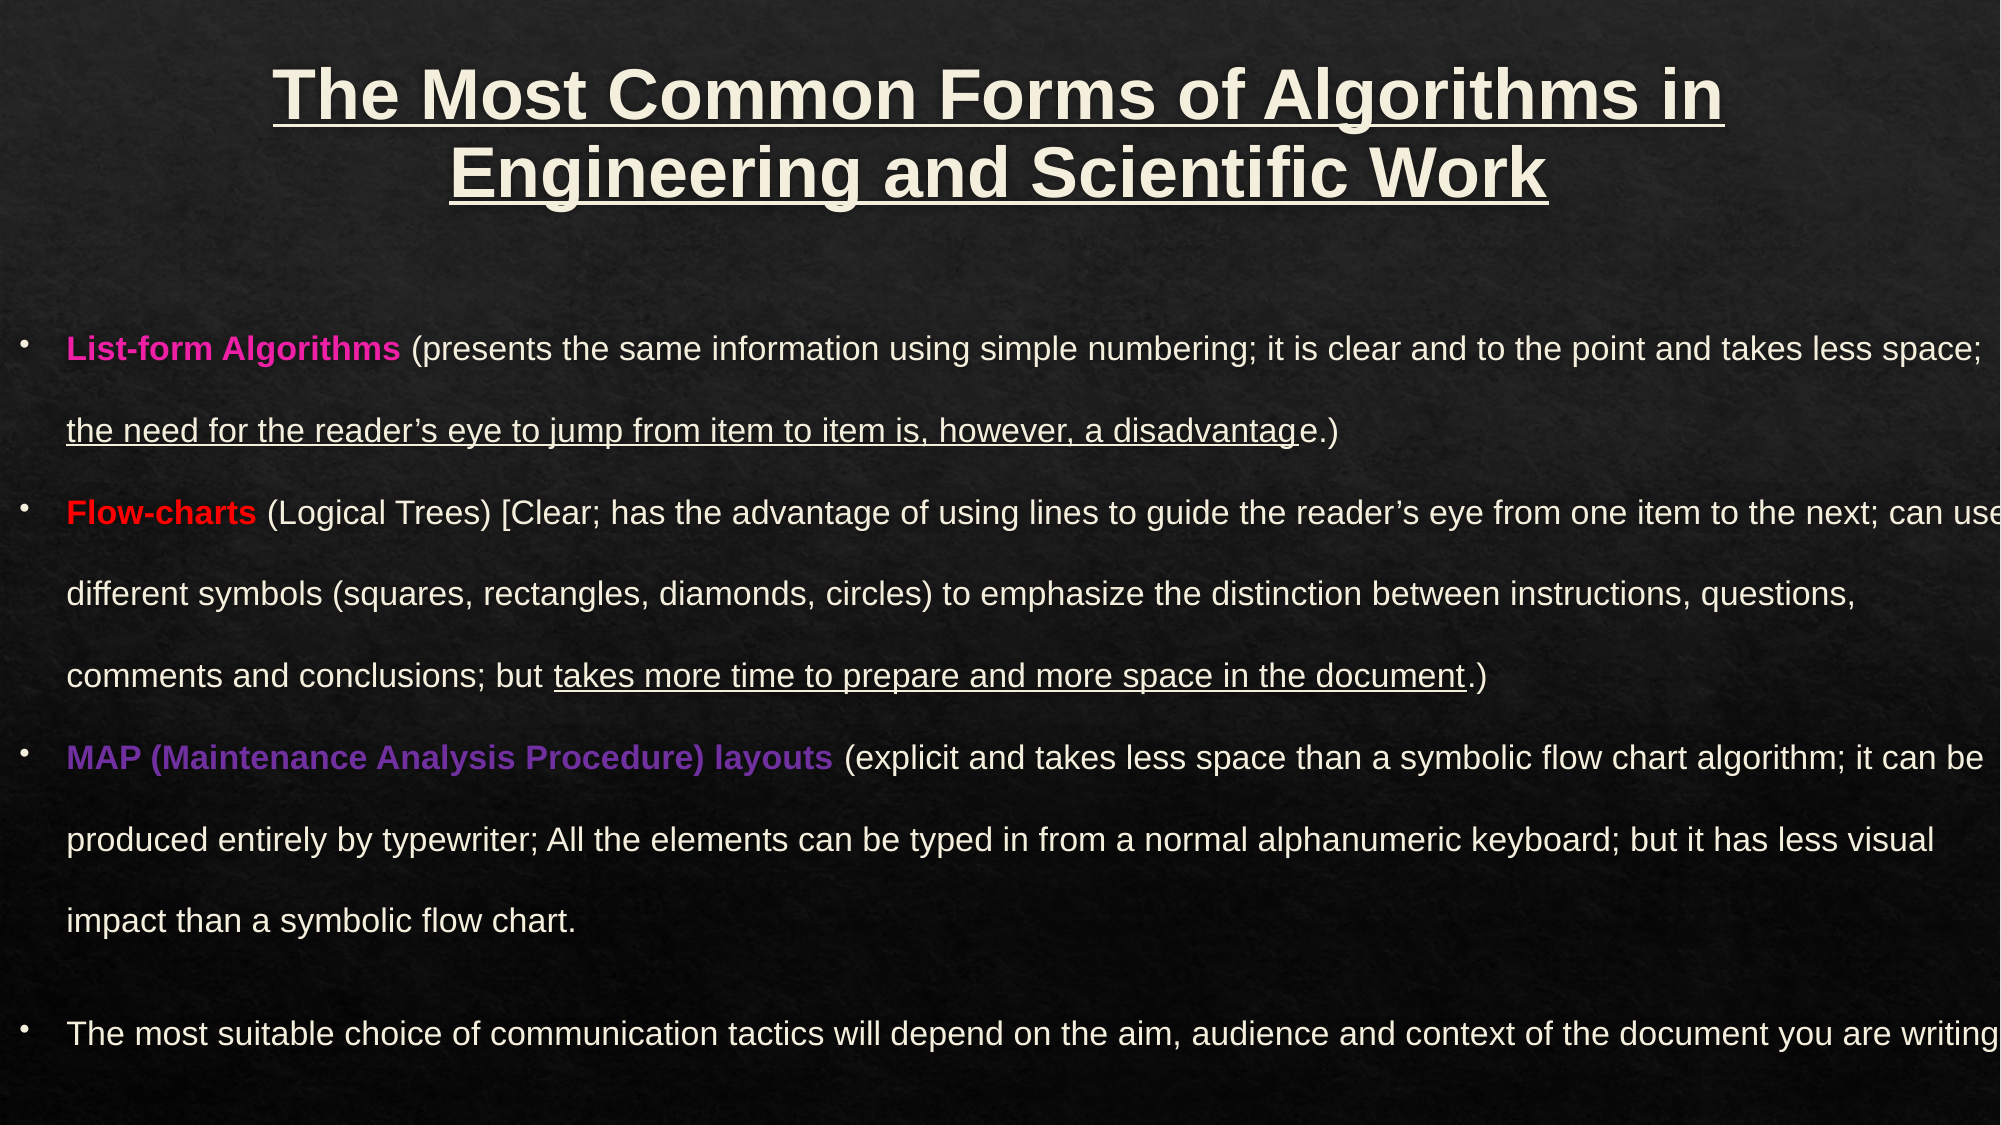

# The Most Common Forms of Algorithms in Engineering and Scientific Work
List-form Algorithms (presents the same information using simple numbering; it is clear and to the point and takes less space; the need for the reader’s eye to jump from item to item is, however, a disadvantage.)
Flow-charts (Logical Trees) [Clear; has the advantage of using lines to guide the reader’s eye from one item to the next; can use different symbols (squares, rectangles, diamonds, circles) to emphasize the distinction between instructions, questions, comments and conclusions; but takes more time to prepare and more space in the document.)
MAP (Maintenance Analysis Procedure) layouts (explicit and takes less space than a symbolic flow chart algorithm; it can be produced entirely by typewriter; All the elements can be typed in from a normal alphanumeric keyboard; but it has less visual impact than a symbolic flow chart.

The most suitable choice of communication tactics will depend on the aim, audience and context of the document you are writing